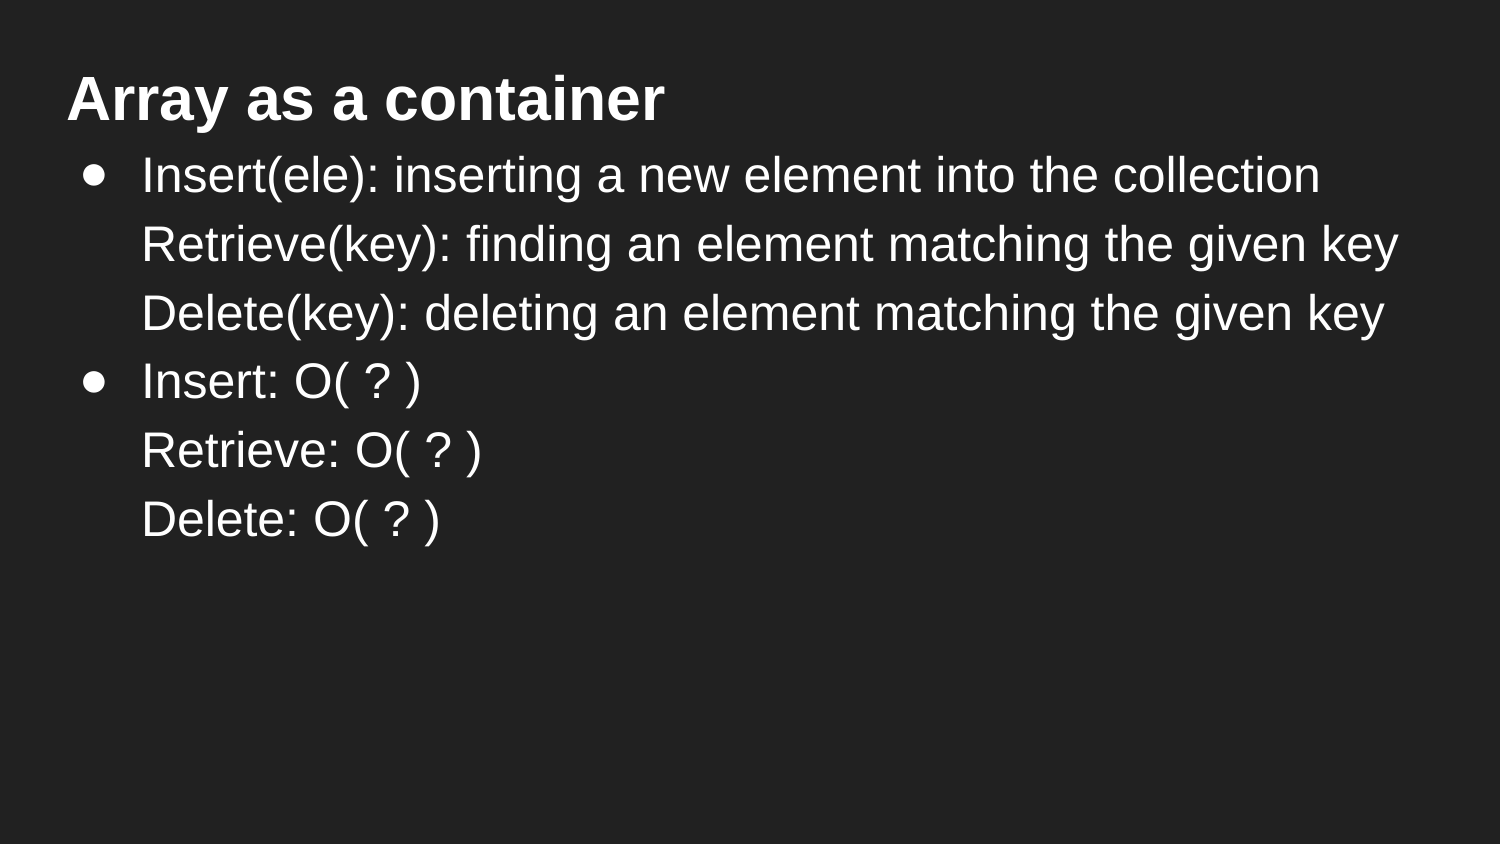

Array as a container
Insert(ele): inserting a new element into the collection
Retrieve(key): finding an element matching the given key
Delete(key): deleting an element matching the given key
Insert: O( ? )
Retrieve: O( ? )
Delete: O( ? )